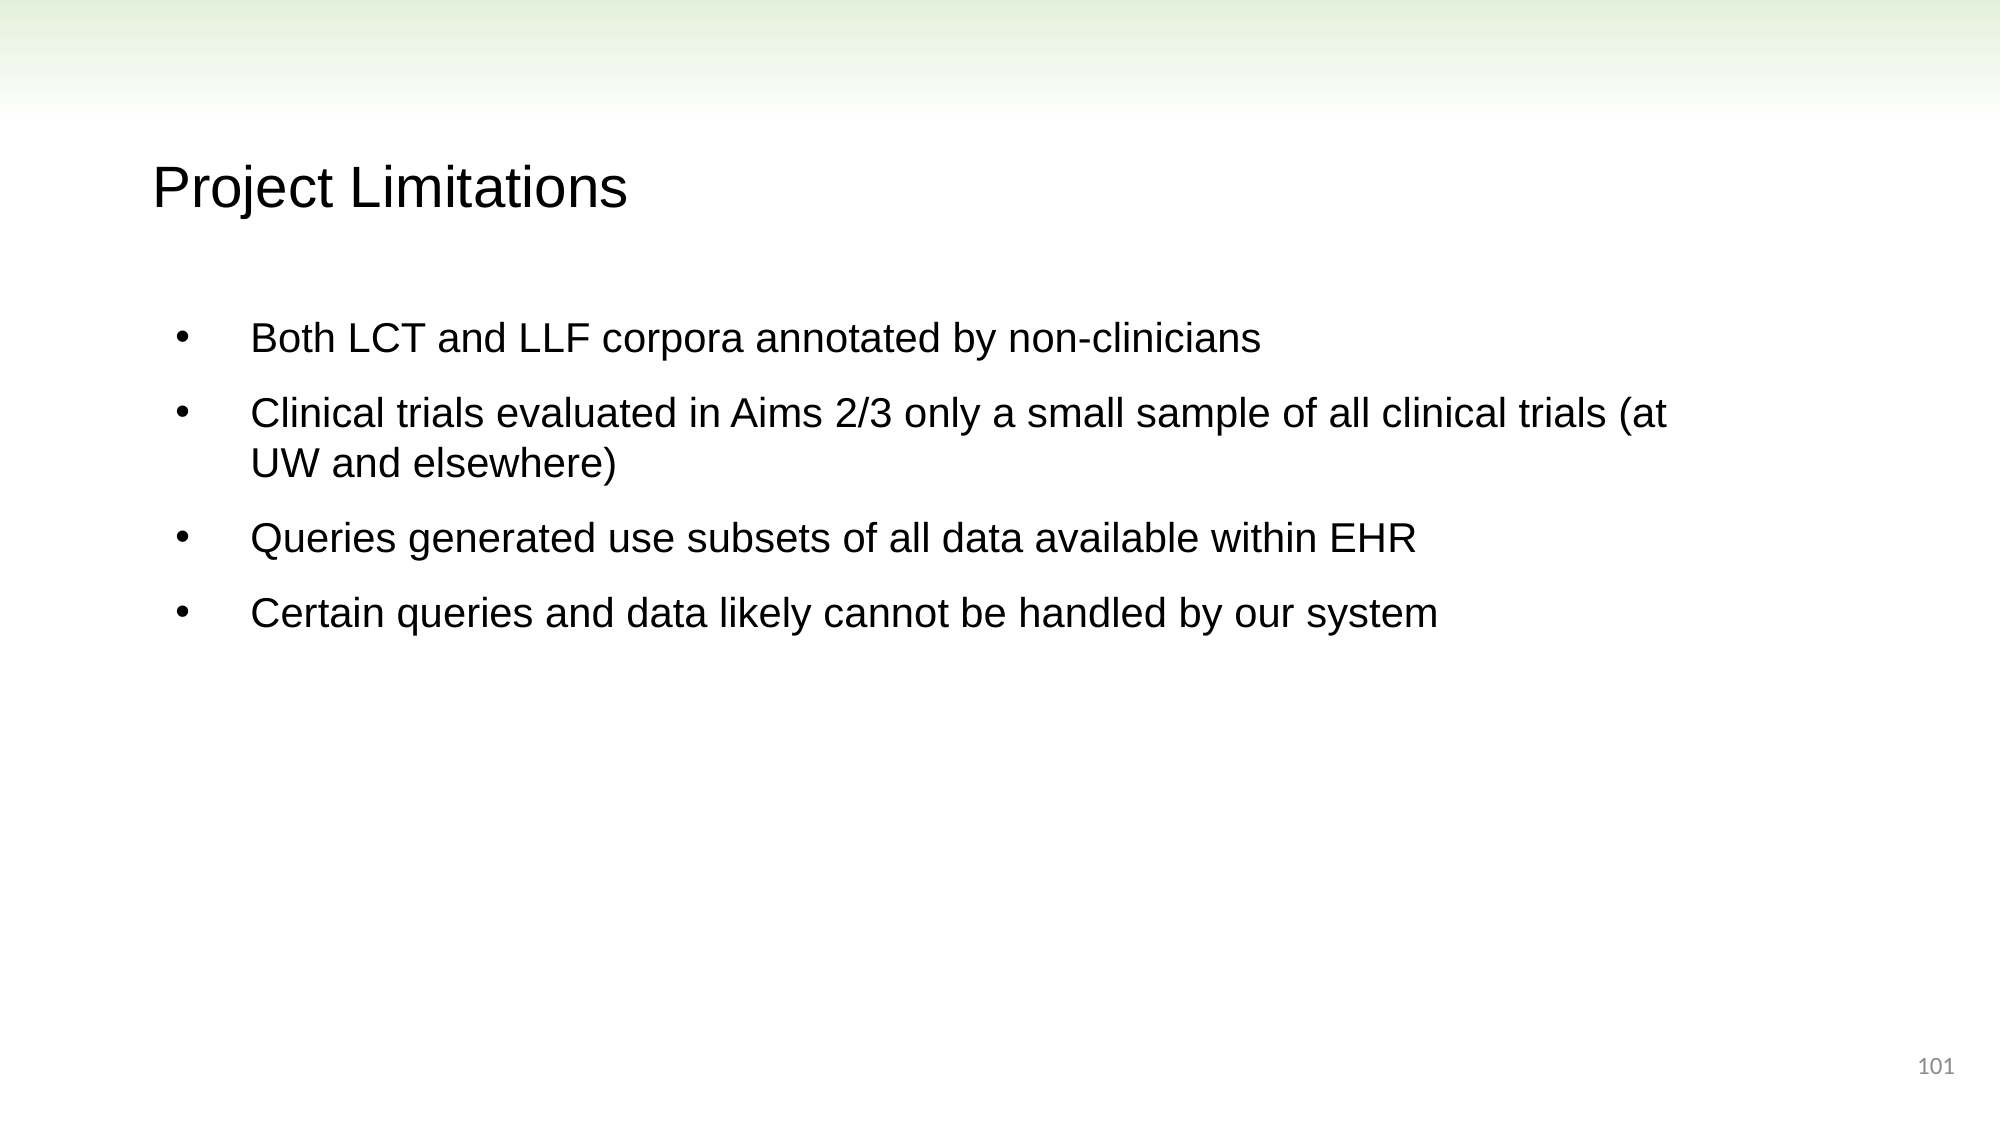

Project Limitations
Both LCT and LLF corpora annotated by non-clinicians
Clinical trials evaluated in Aims 2/3 only a small sample of all clinical trials (at UW and elsewhere)
Queries generated use subsets of all data available within EHR
Certain queries and data likely cannot be handled by our system
101